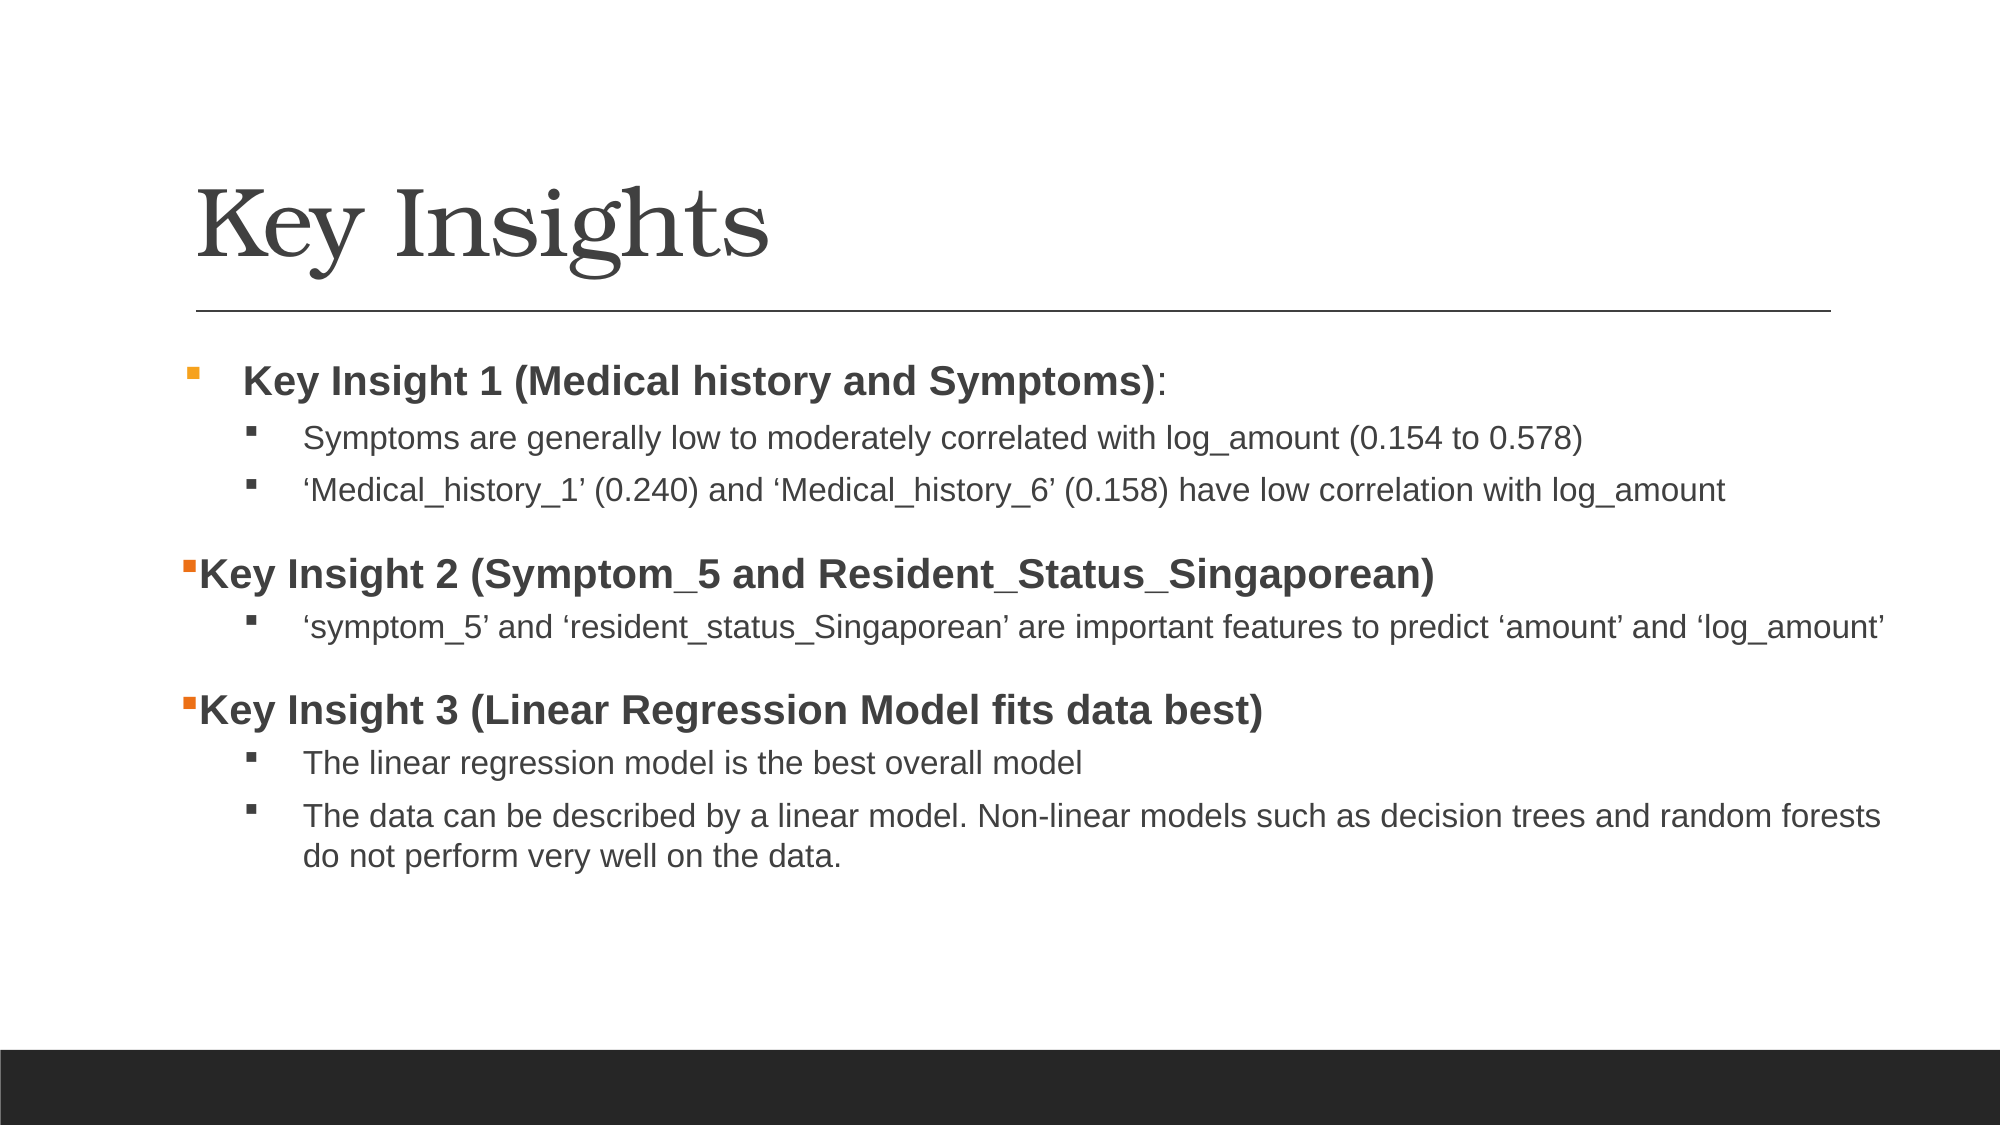

# Key Insights
Key Insight 1 (Medical history and Symptoms):
Symptoms are generally low to moderately correlated with log_amount (0.154 to 0.578)
‘Medical_history_1’ (0.240) and ‘Medical_history_6’ (0.158) have low correlation with log_amount
Key Insight 2 (Symptom_5 and Resident_Status_Singaporean)
‘symptom_5’ and ‘resident_status_Singaporean’ are important features to predict ‘amount’ and ‘log_amount’
Key Insight 3 (Linear Regression Model fits data best)
The linear regression model is the best overall model
The data can be described by a linear model. Non-linear models such as decision trees and random forests do not perform very well on the data.